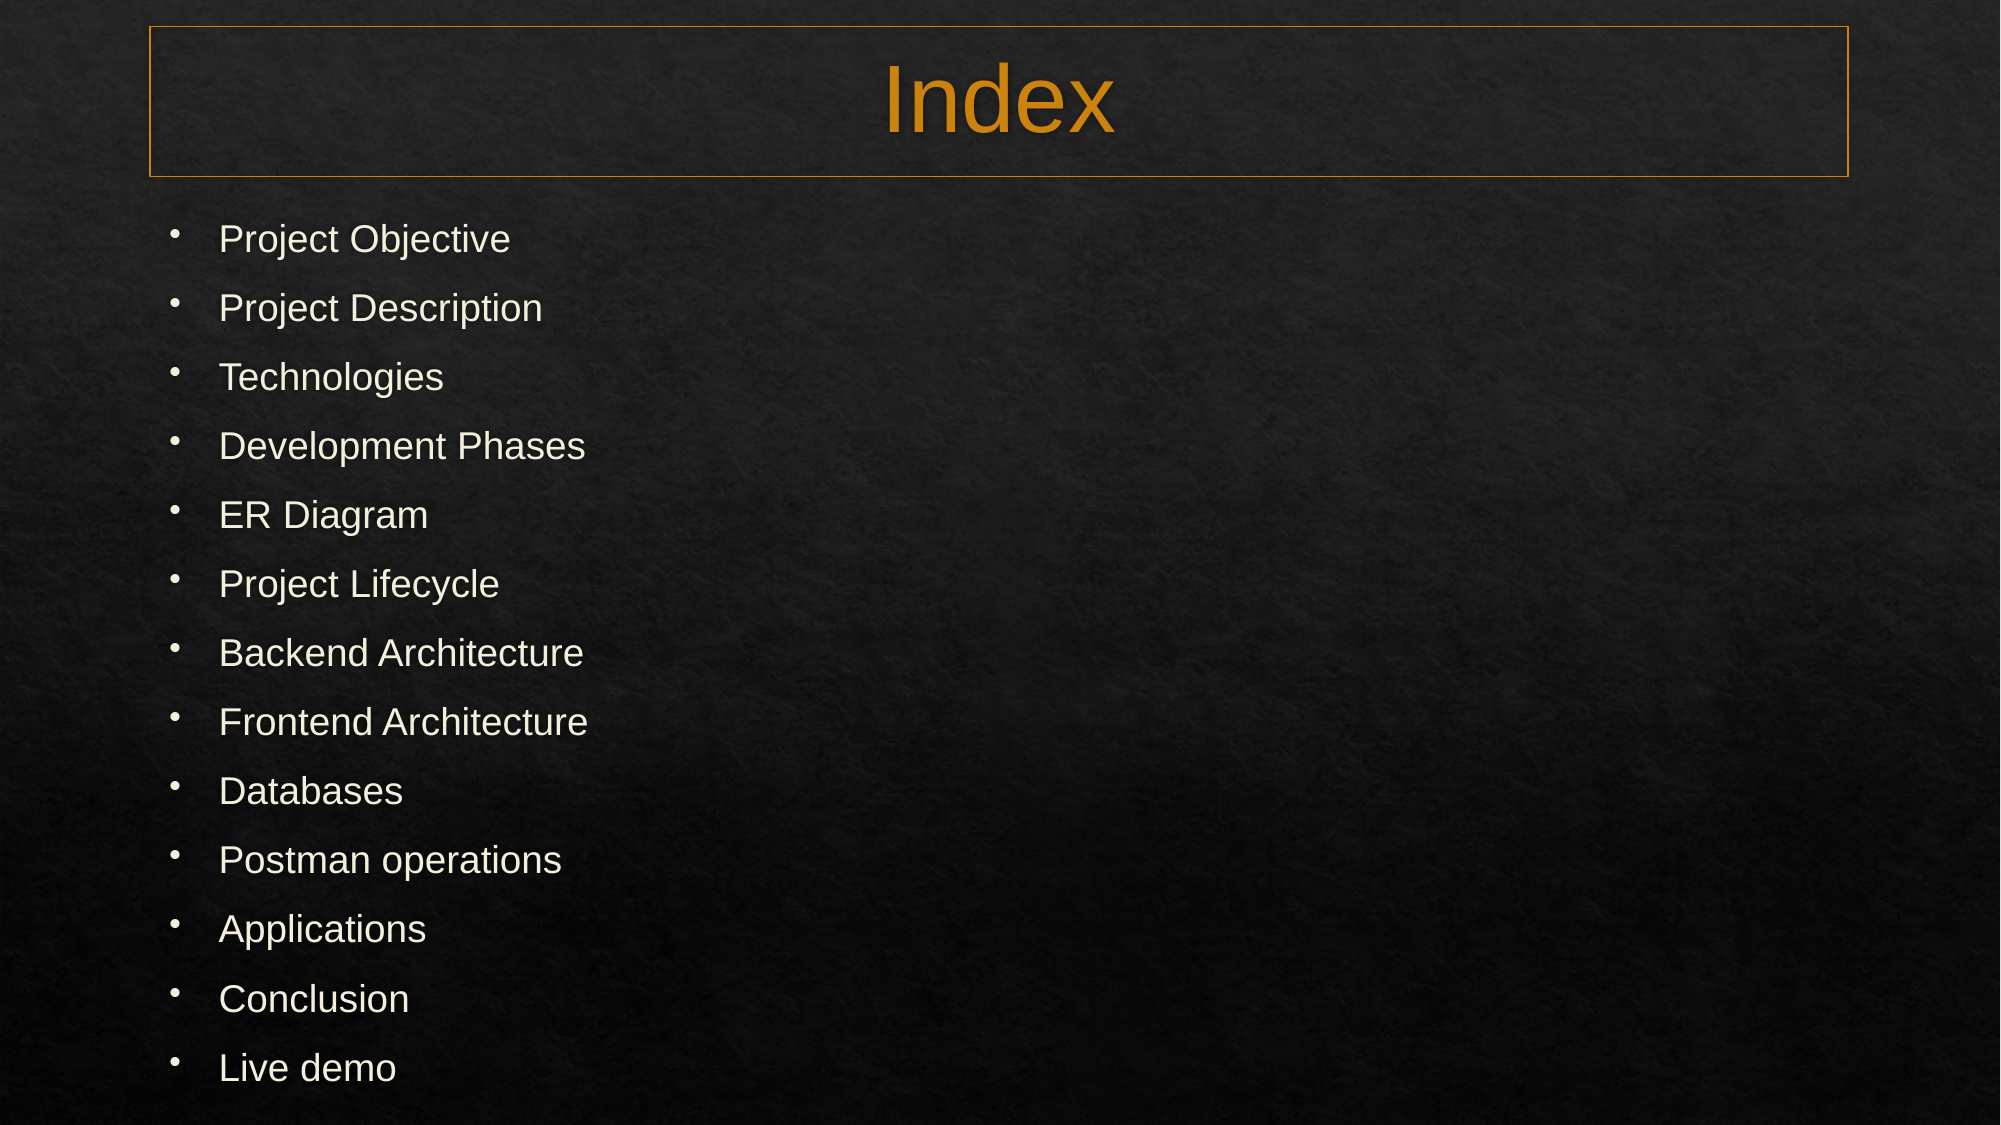

# Index
Project Objective
Project Description
Technologies
Development Phases
ER Diagram
Project Lifecycle
Backend Architecture
Frontend Architecture
Databases
Postman operations
Applications
Conclusion
Live demo